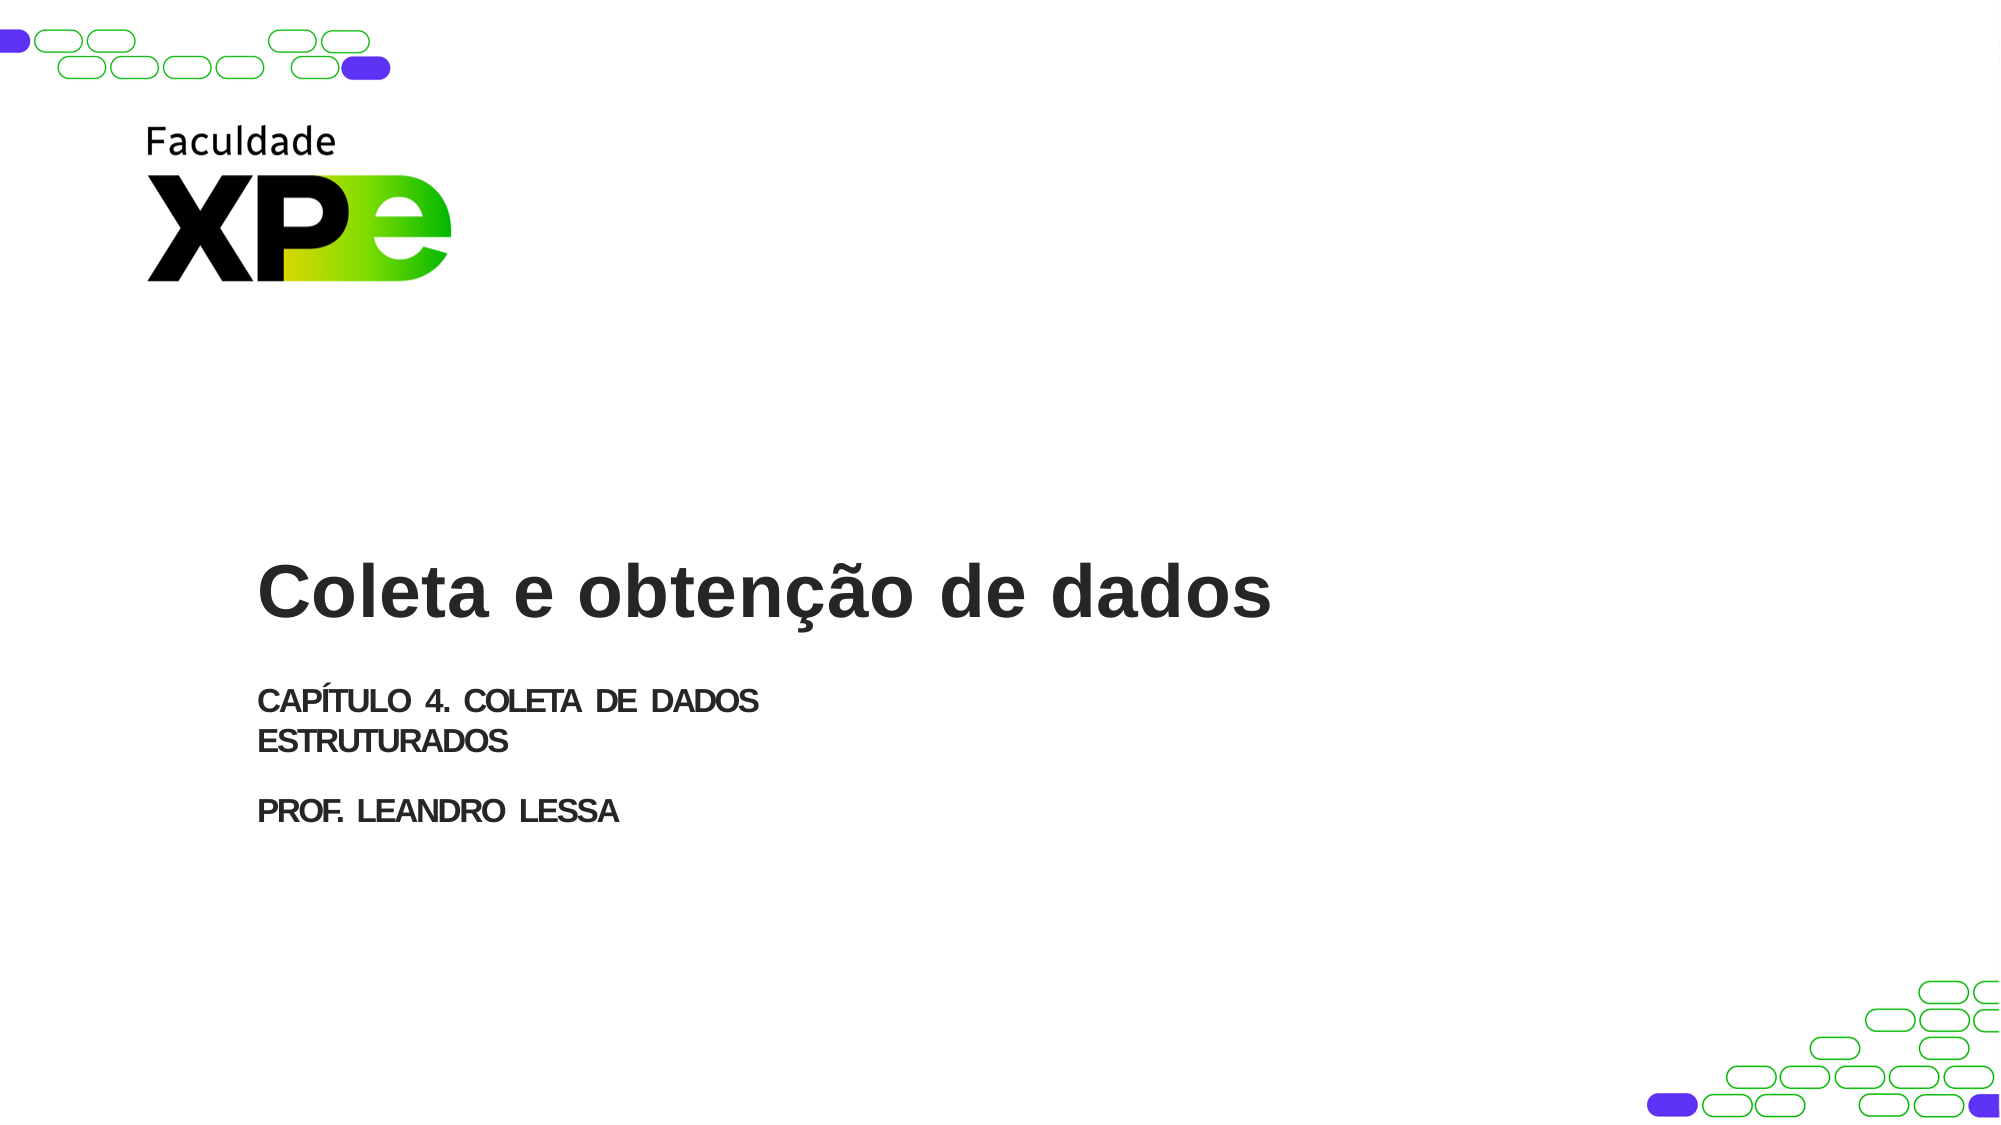

Coleta e obtenção de dados
CAPÍTULO 4. COLETA DE DADOS ESTRUTURADOS
PROF. LEANDRO LESSA